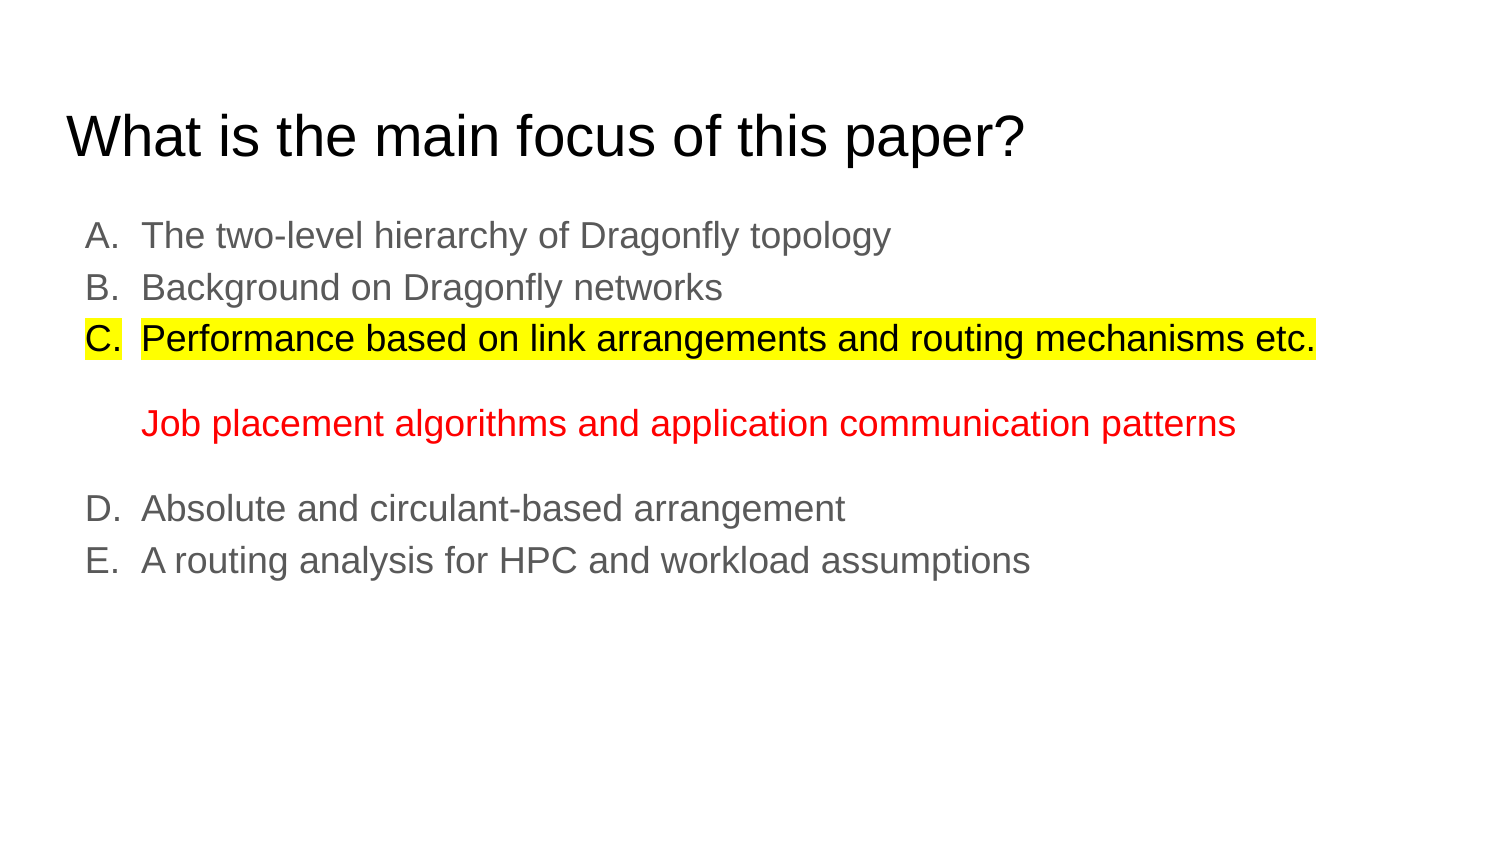

# What is the main focus of this paper?

The two-level hierarchy of Dragonfly topology
Background on Dragonfly networks
Performance based on link arrangements and routing mechanisms etc.
Job placement algorithms and application communication patterns
Absolute and circulant-based arrangement
A routing analysis for HPC and workload assumptions